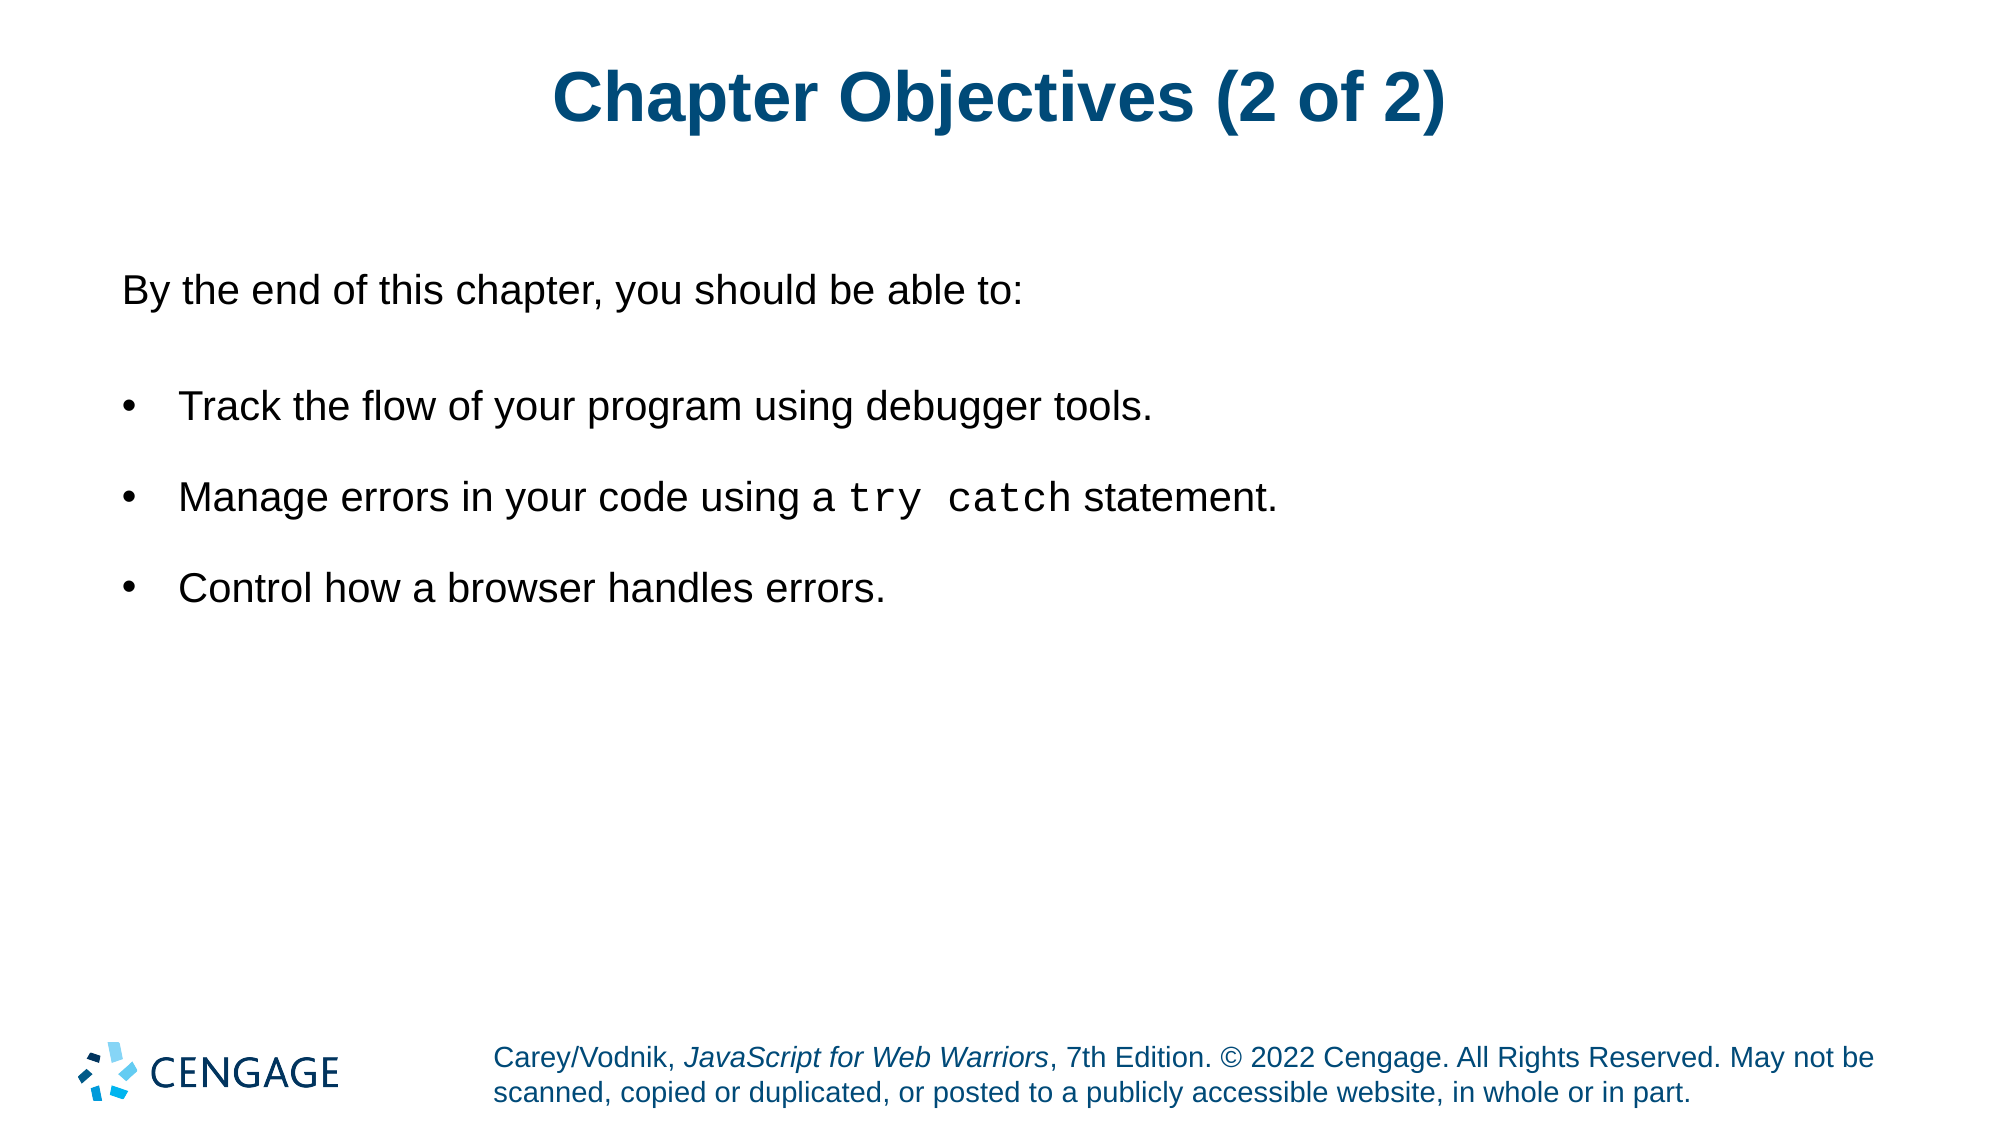

# Chapter Objectives (2 of 2)
By the end of this chapter, you should be able to:
Track the flow of your program using debugger tools.
Manage errors in your code using a try catch statement.
Control how a browser handles errors.